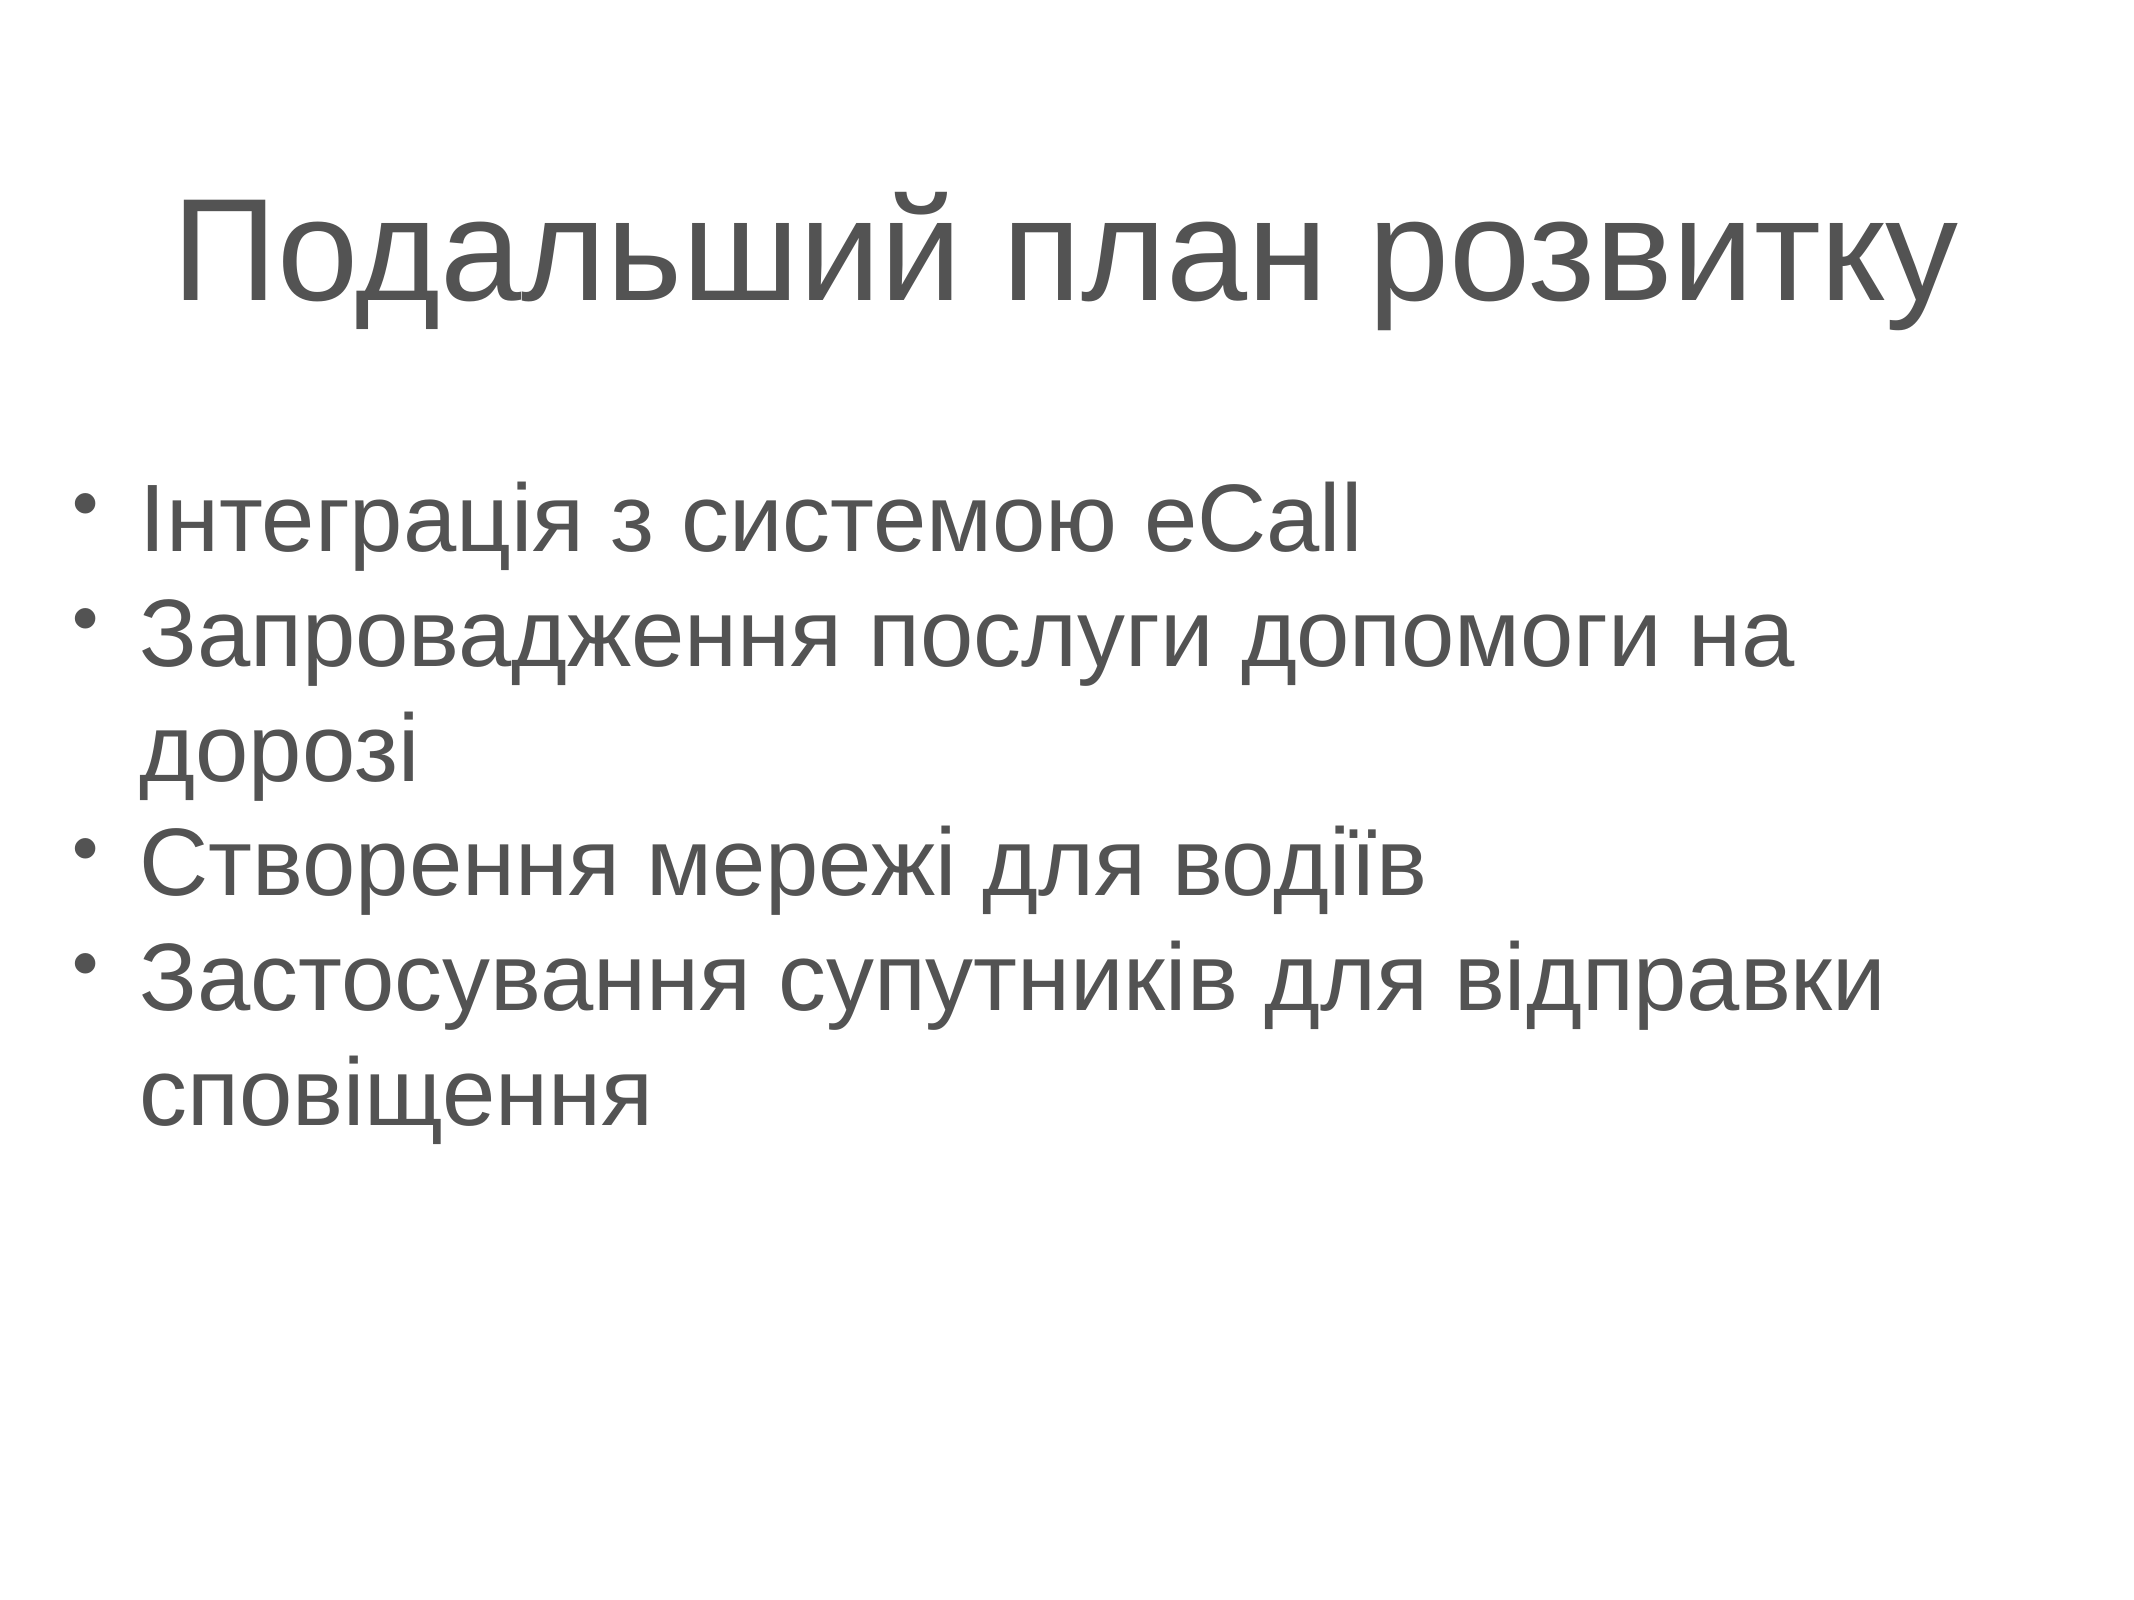

Подальший план розвитку
Інтеграція з системою eCall
Запровадження послуги допомоги на дорозі
Створення мережі для водіїв
Застосування супутників для відправки сповіщення